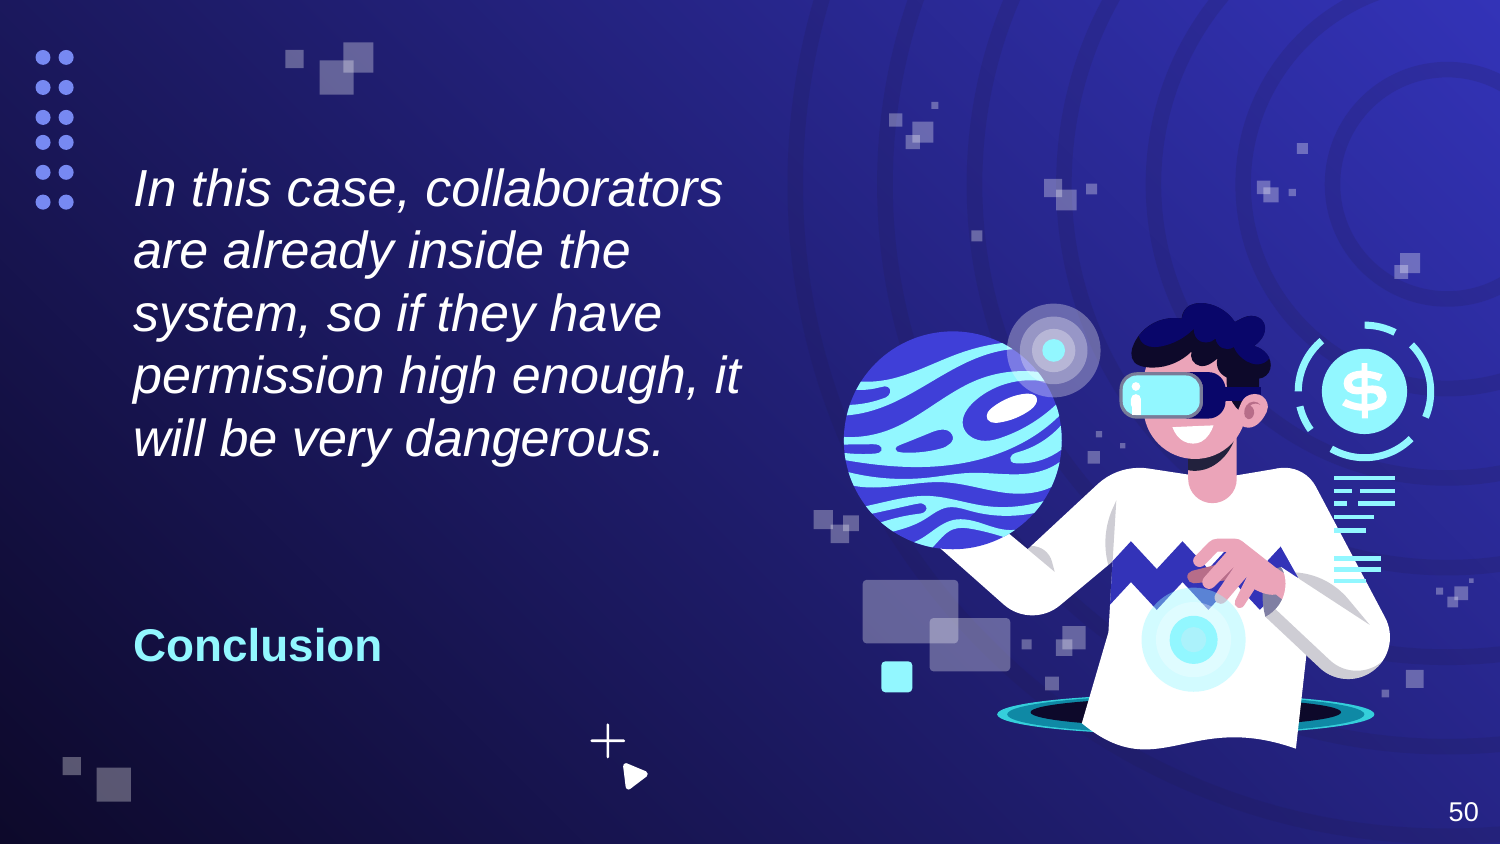

In this case, collaborators are already inside the system, so if they have permission high enough, it will be very dangerous.

# Conclusion
50